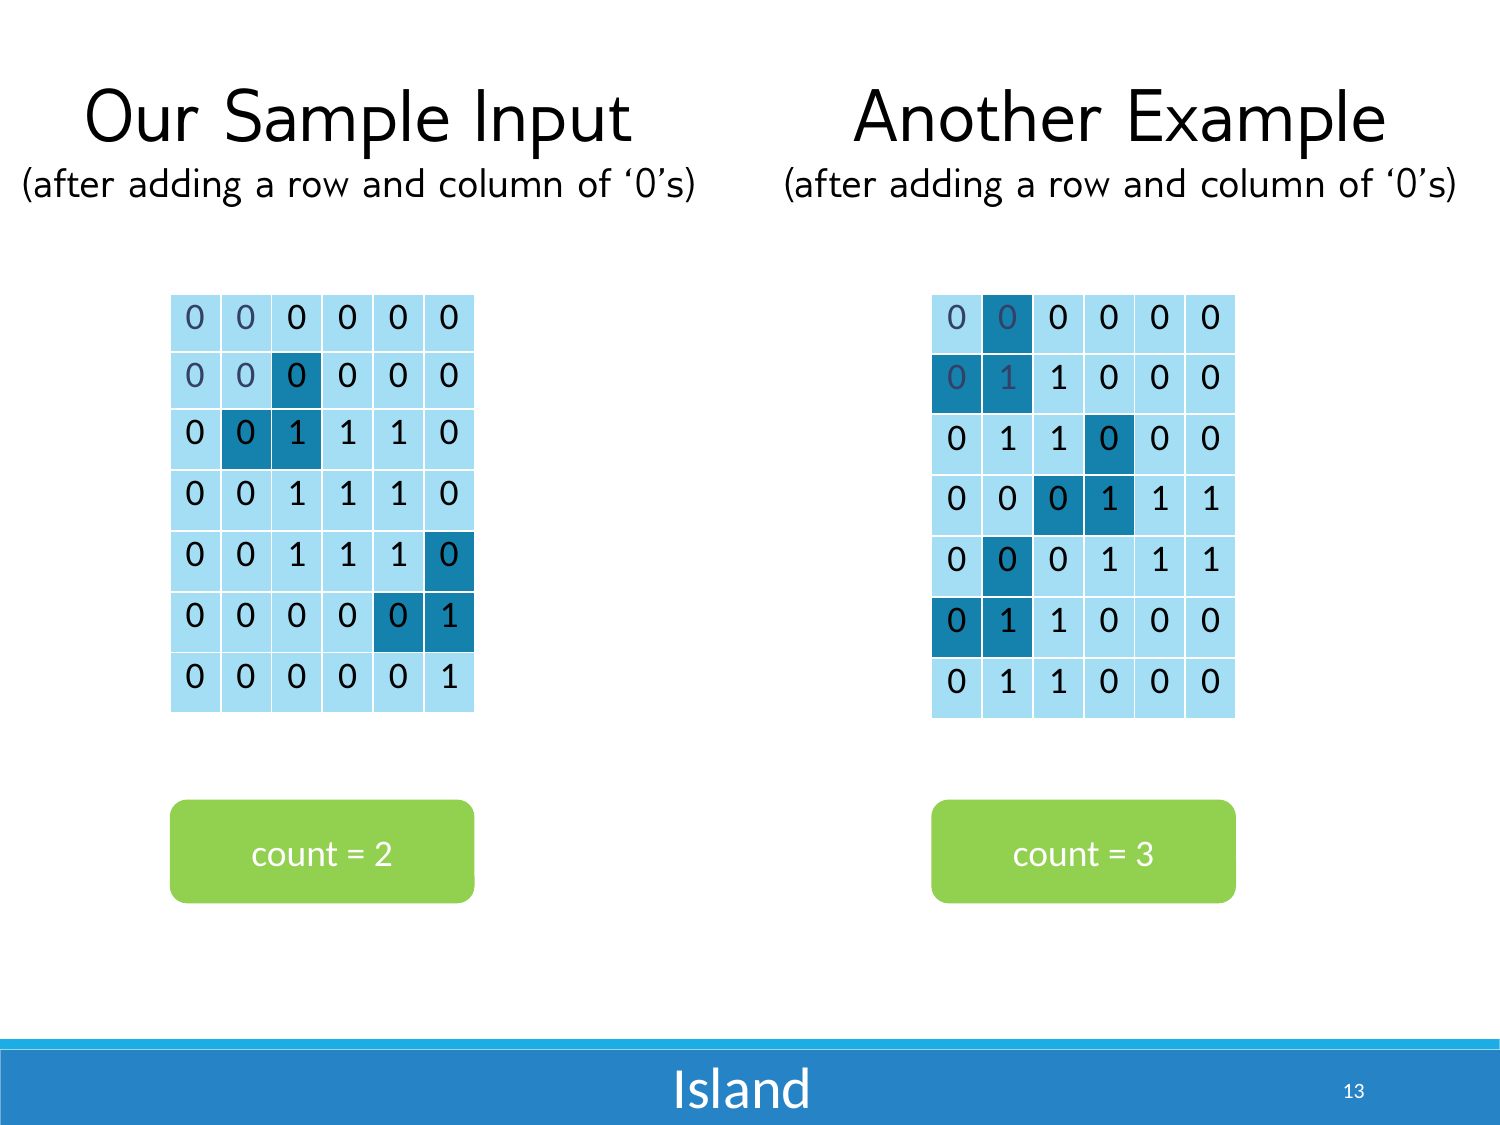

Our Sample Input
(after adding a row and column of ‘0’s)

Another Example
(after adding a row and column of ‘0’s)
| 0 | 0 | 0 | 0 | 0 | 0 |
| --- | --- | --- | --- | --- | --- |
| 0 | 0 | 0 | 0 | 0 | 0 |
| 0 | 0 | 1 | 1 | 1 | 0 |
| 0 | 0 | 1 | 1 | 1 | 0 |
| 0 | 0 | 1 | 1 | 1 | 0 |
| 0 | 0 | 0 | 0 | 0 | 1 |
| 0 | 0 | 0 | 0 | 0 | 1 |
| 0 | 0 | 0 | 0 | 0 | 0 |
| --- | --- | --- | --- | --- | --- |
| 0 | 1 | 1 | 0 | 0 | 0 |
| 0 | 1 | 1 | 0 | 0 | 0 |
| 0 | 0 | 0 | 1 | 1 | 1 |
| 0 | 0 | 0 | 1 | 1 | 1 |
| 0 | 1 | 1 | 0 | 0 | 0 |
| 0 | 1 | 1 | 0 | 0 | 0 |
count = 2
count = 3
Island
13